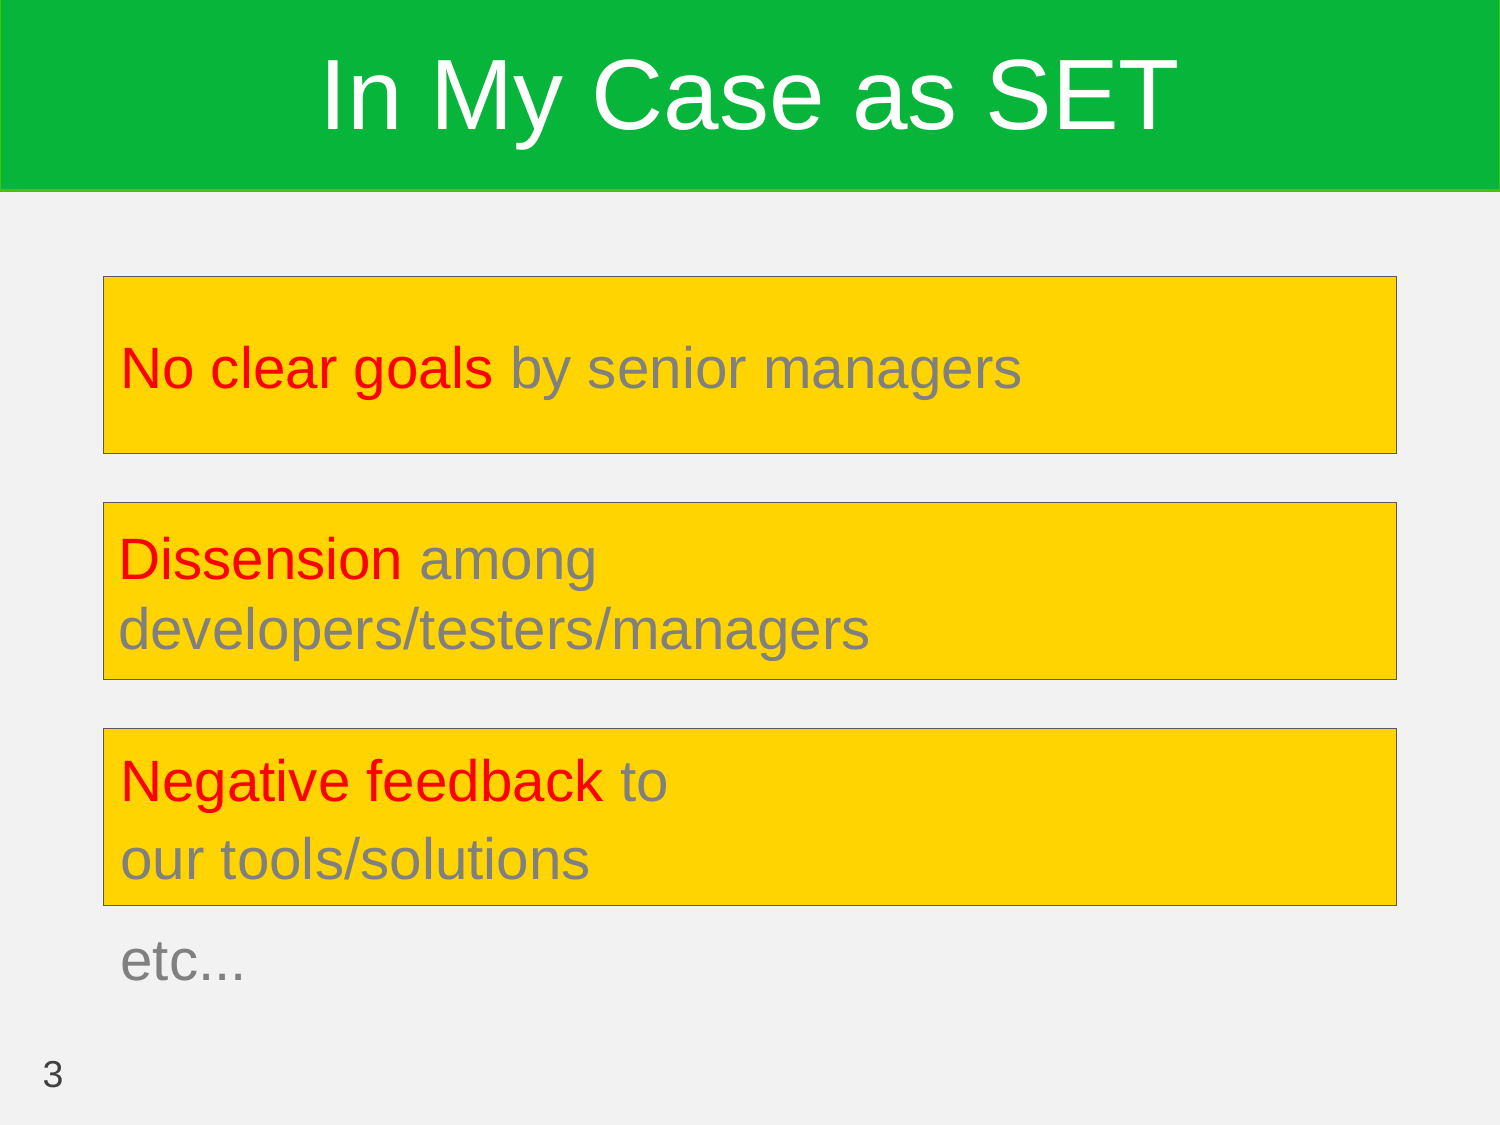

# In My Case as SET
No clear goals by senior managers
etc...
Dissension among
developers/testers/managers
Negative feedback to
our tools/solutions
3